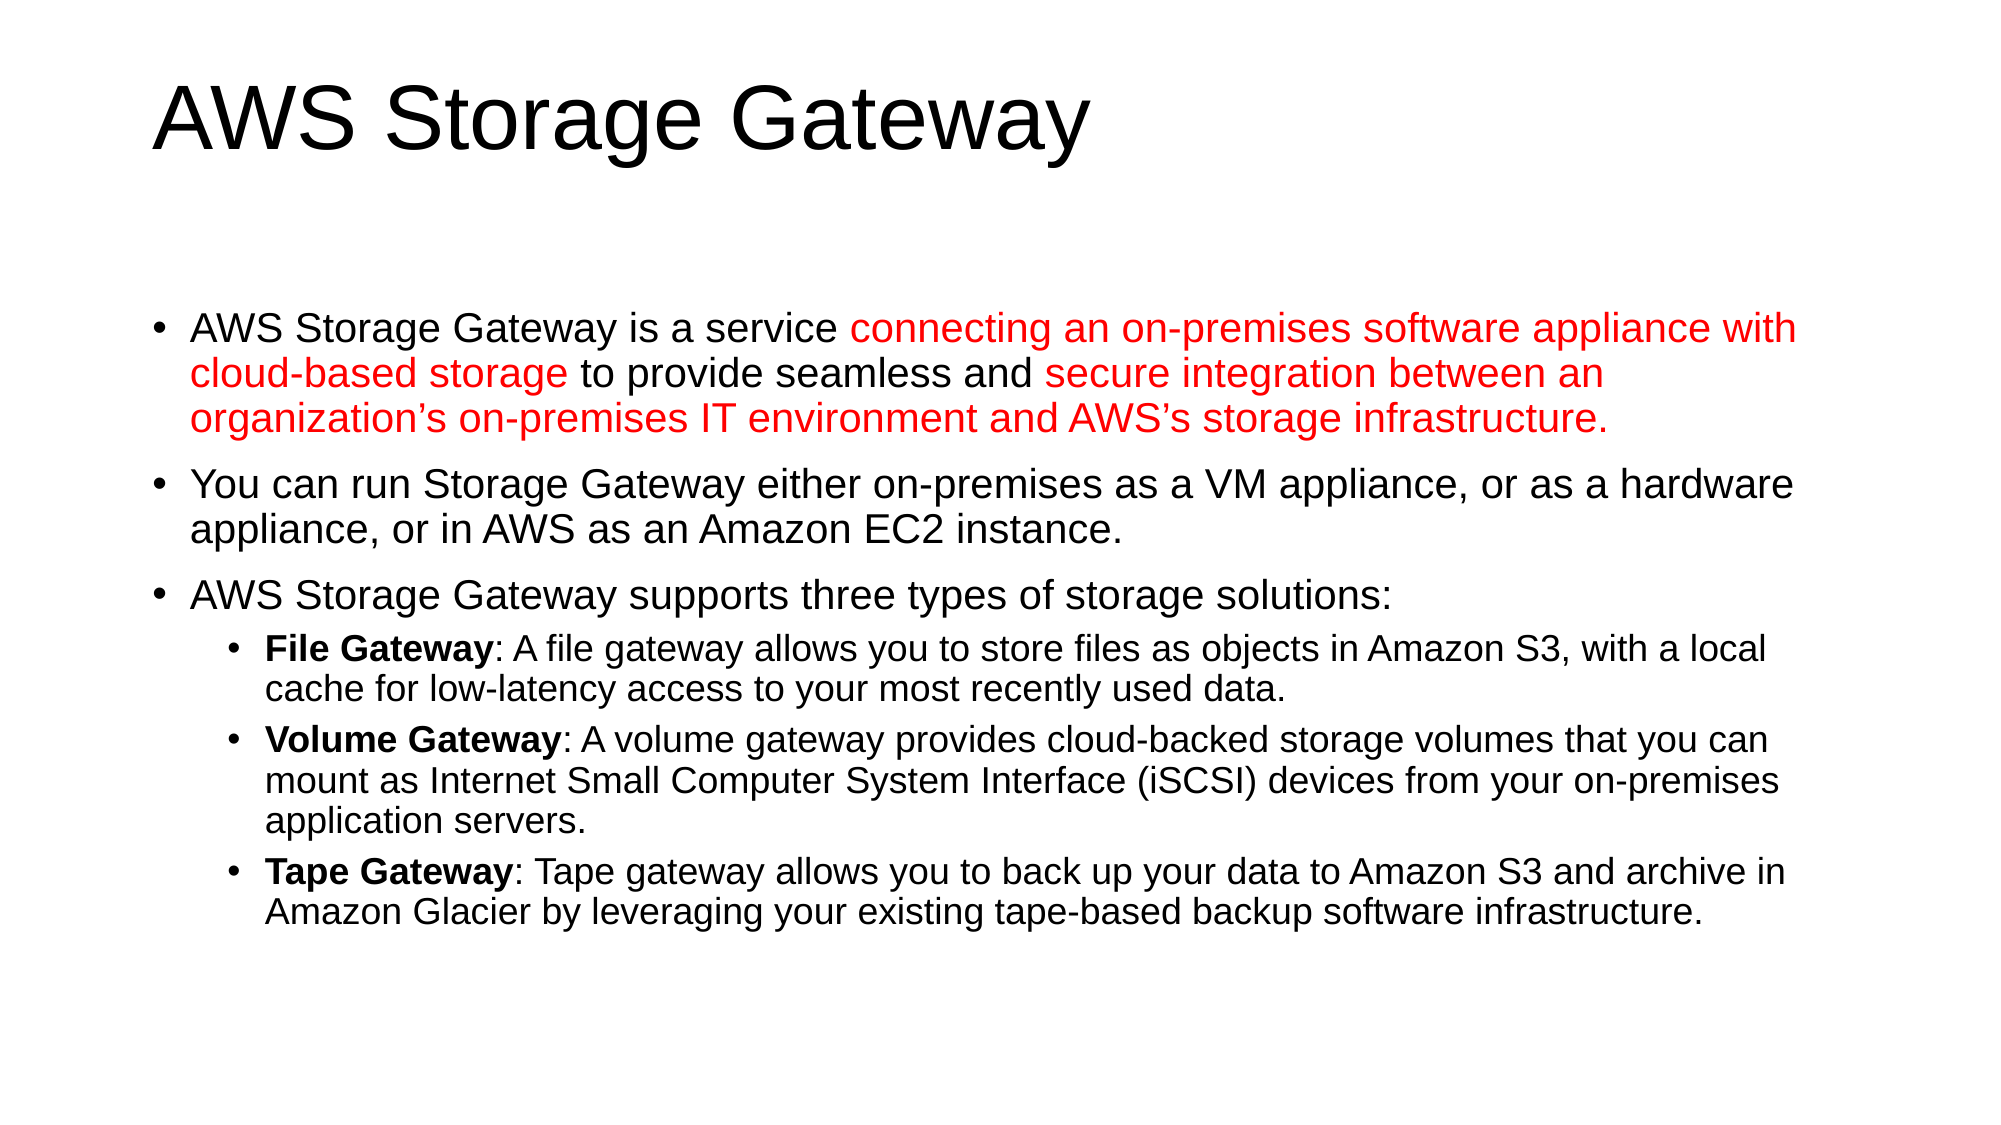

# AWS Storage Gateway
AWS Storage Gateway is a service connecting an on-premises software appliance with cloud-based storage to provide seamless and secure integration between an organization’s on-premises IT environment and AWS’s storage infrastructure.
You can run Storage Gateway either on-premises as a VM appliance, or as a hardware appliance, or in AWS as an Amazon EC2 instance.
AWS Storage Gateway supports three types of storage solutions:
File Gateway: A file gateway allows you to store files as objects in Amazon S3, with a local cache for low-latency access to your most recently used data.
Volume Gateway: A volume gateway provides cloud-backed storage volumes that you can mount as Internet Small Computer System Interface (iSCSI) devices from your on-premises application servers.
Tape Gateway: Tape gateway allows you to back up your data to Amazon S3 and archive in Amazon Glacier by leveraging your existing tape-based backup software infrastructure.